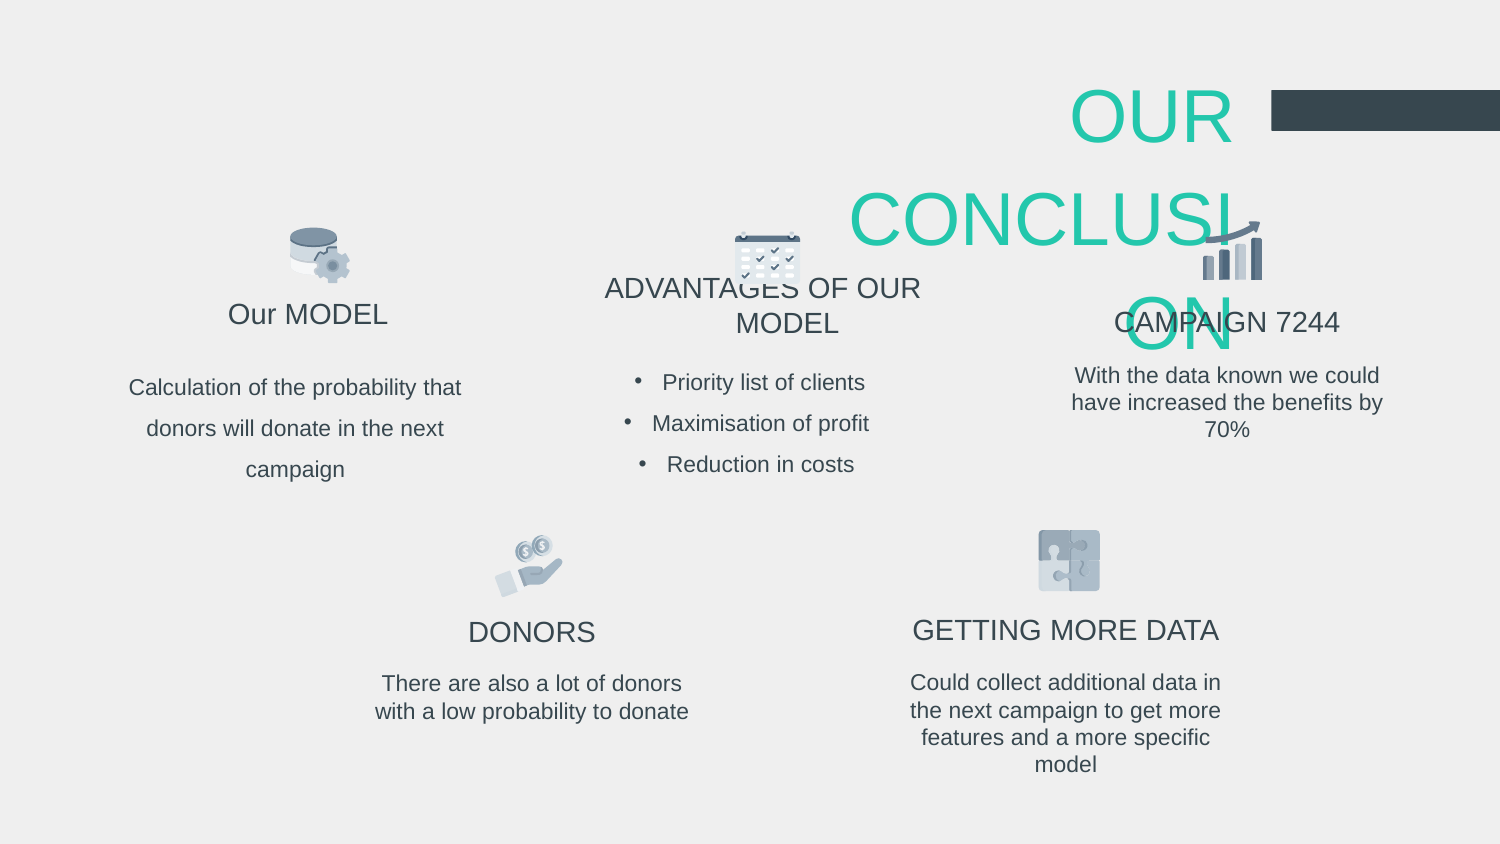

# OUR CONCLUSION

Our MODEL
CAMPAIGN 7244
ADVANTAGES OF OUR MODEL
Priority list of clients
Maximisation of profit
Reduction in costs

Calculation of the probability that donors will donate in the next campaign

With the data known we could have increased the benefits by 70%

GETTING MORE DATA
DONORS
Could collect additional data in the next campaign to get more features and a more specific model

There are also a lot of donors with a low probability to donate